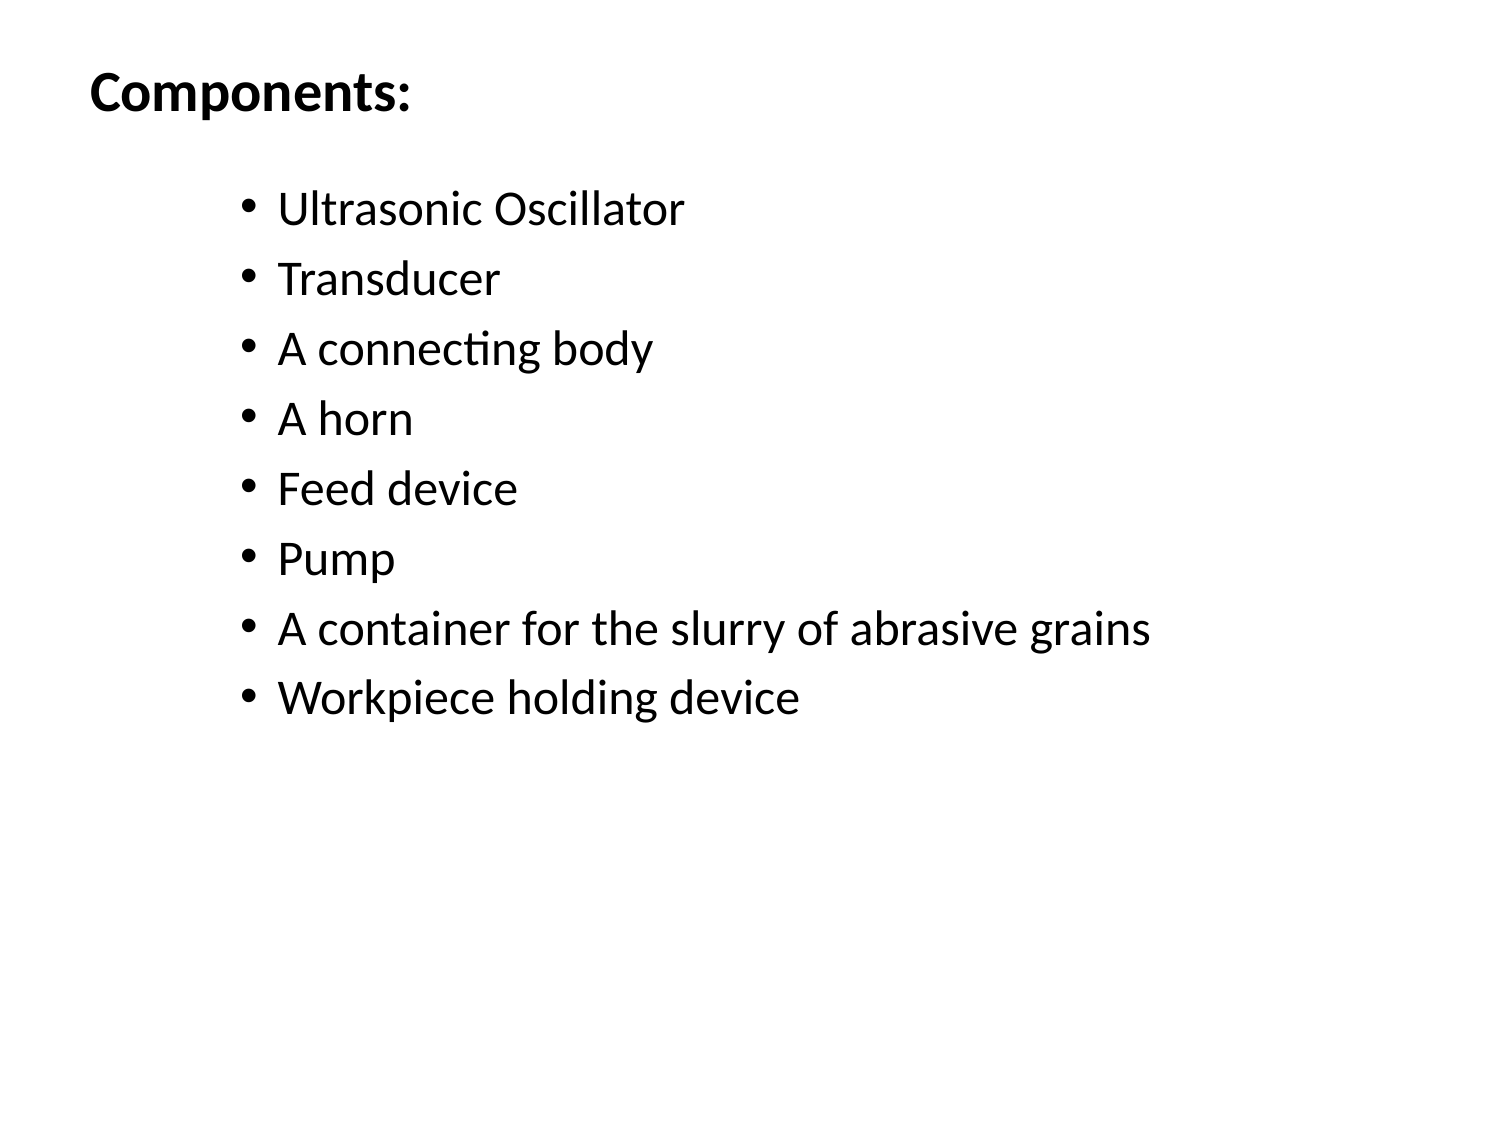

# Components:
Ultrasonic Oscillator
Transducer
A connecting body
A horn
Feed device
Pump
A container for the slurry of abrasive grains
Workpiece holding device